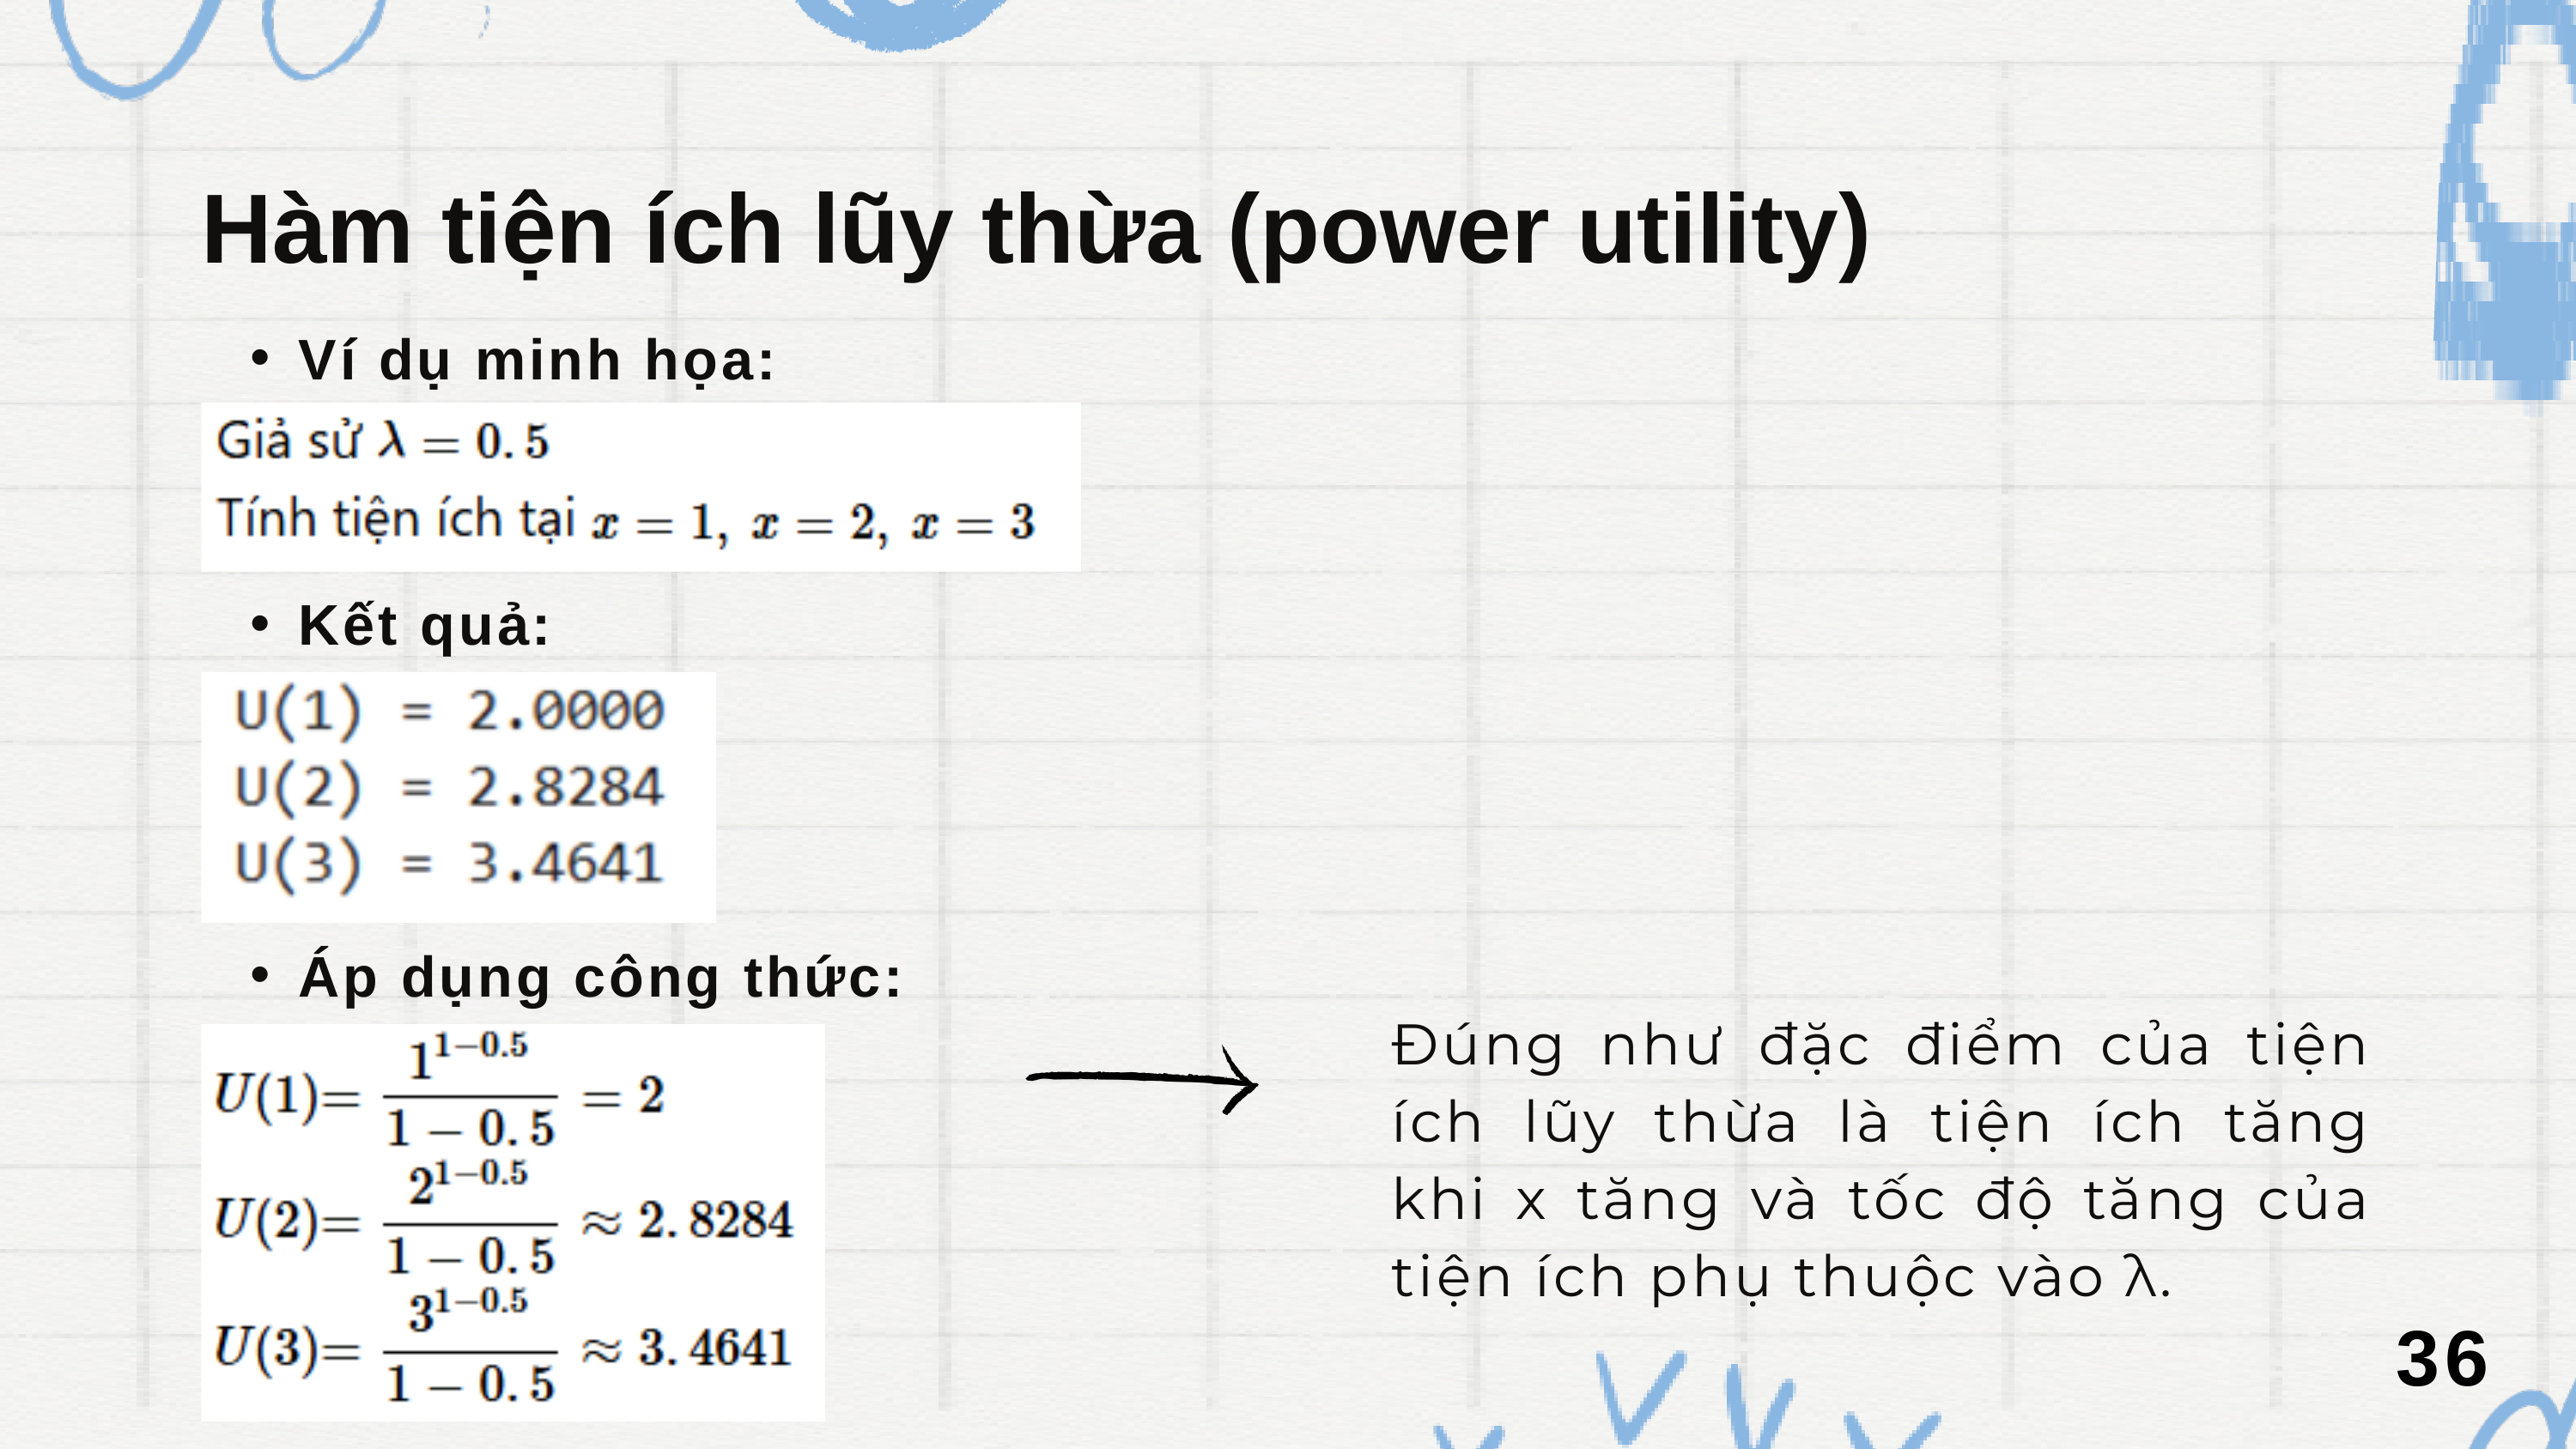

Hàm tiện ích lũy thừa (power utility)
Ví dụ minh họa:

Kết quả:

Áp dụng công thức:
Đúng như đặc điểm của tiện ích lũy thừa là tiện ích tăng khi x tăng và tốc độ tăng của tiện ích phụ thuộc vào λ.

36